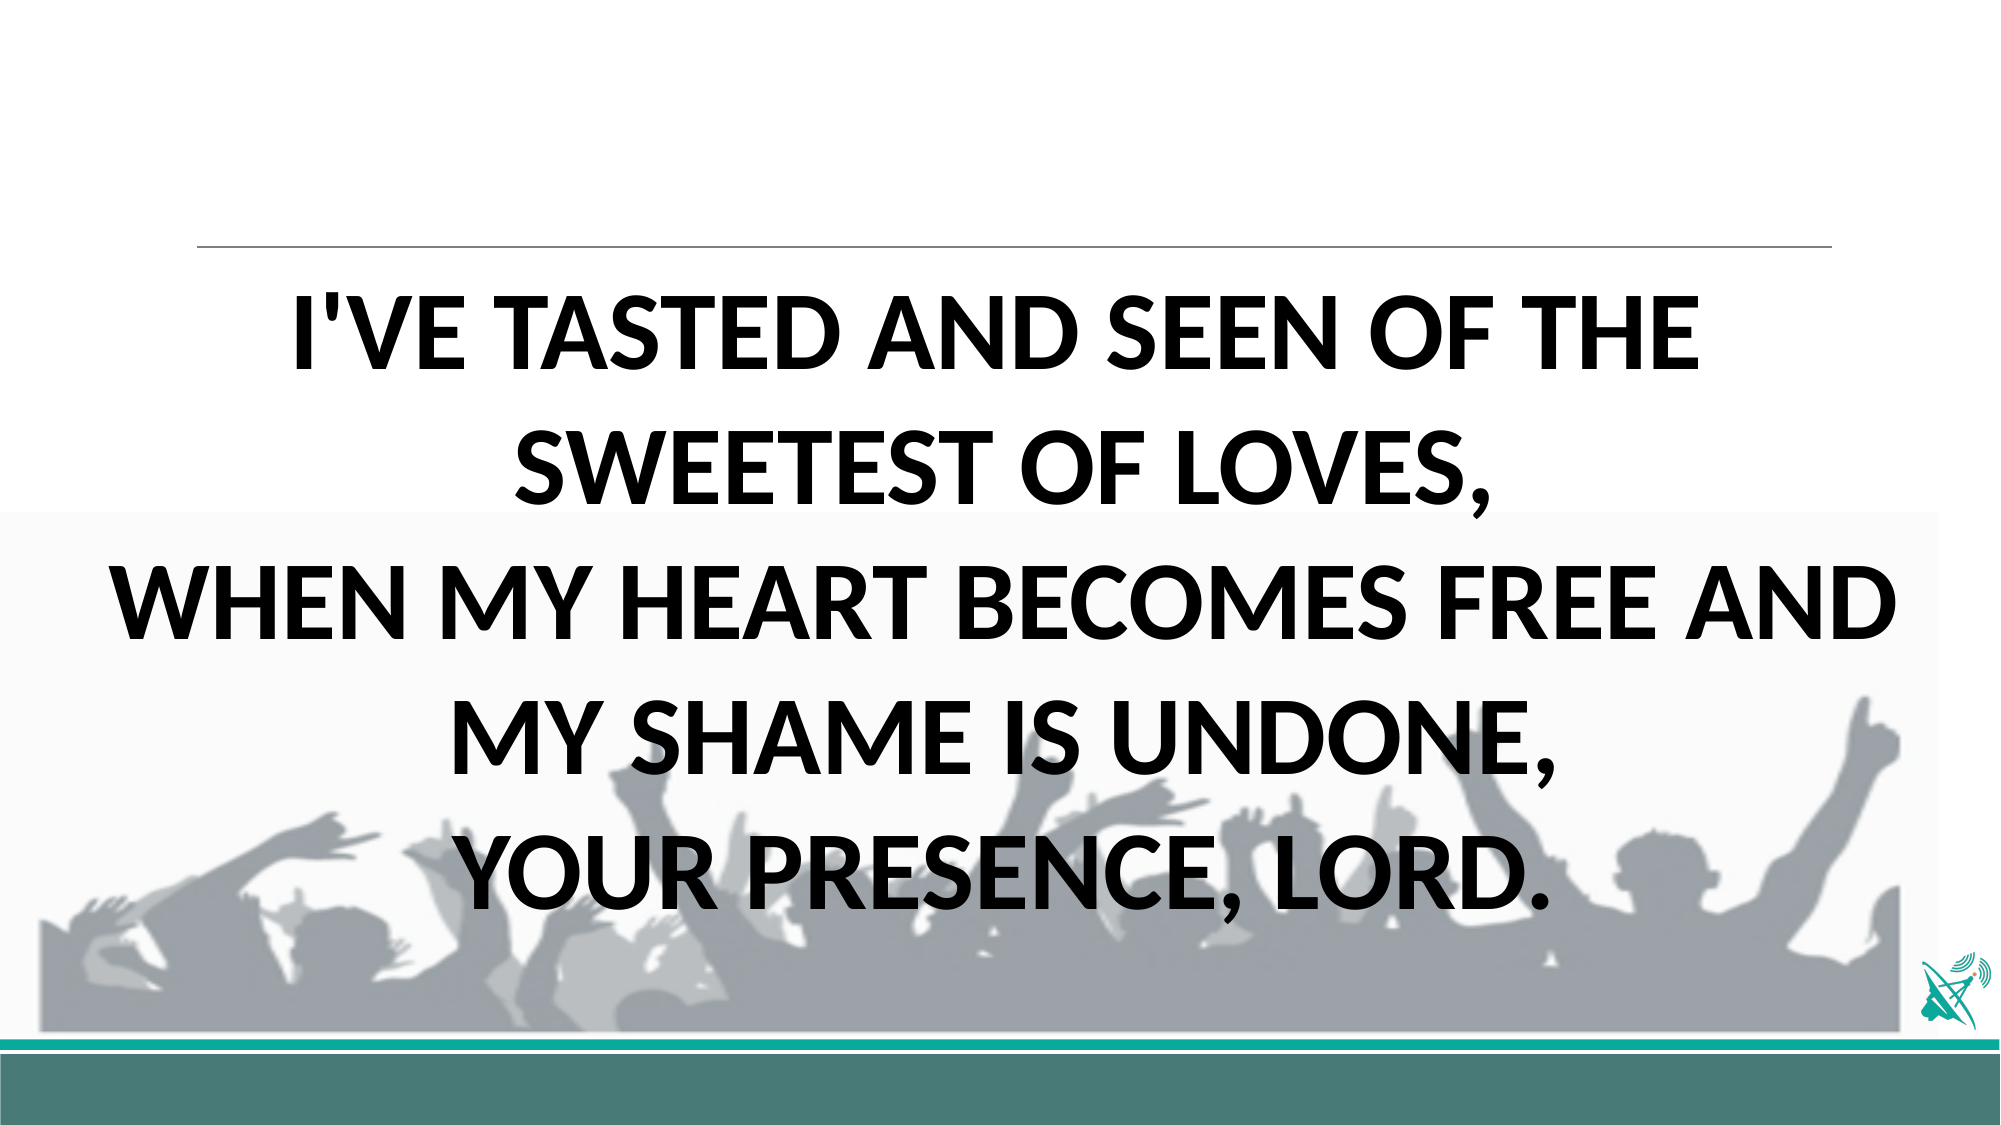

I'VE TASTED AND SEEN OF THE SWEETEST OF LOVES,
WHEN MY HEART BECOMES FREE AND MY SHAME IS UNDONE,
YOUR PRESENCE, LORD.